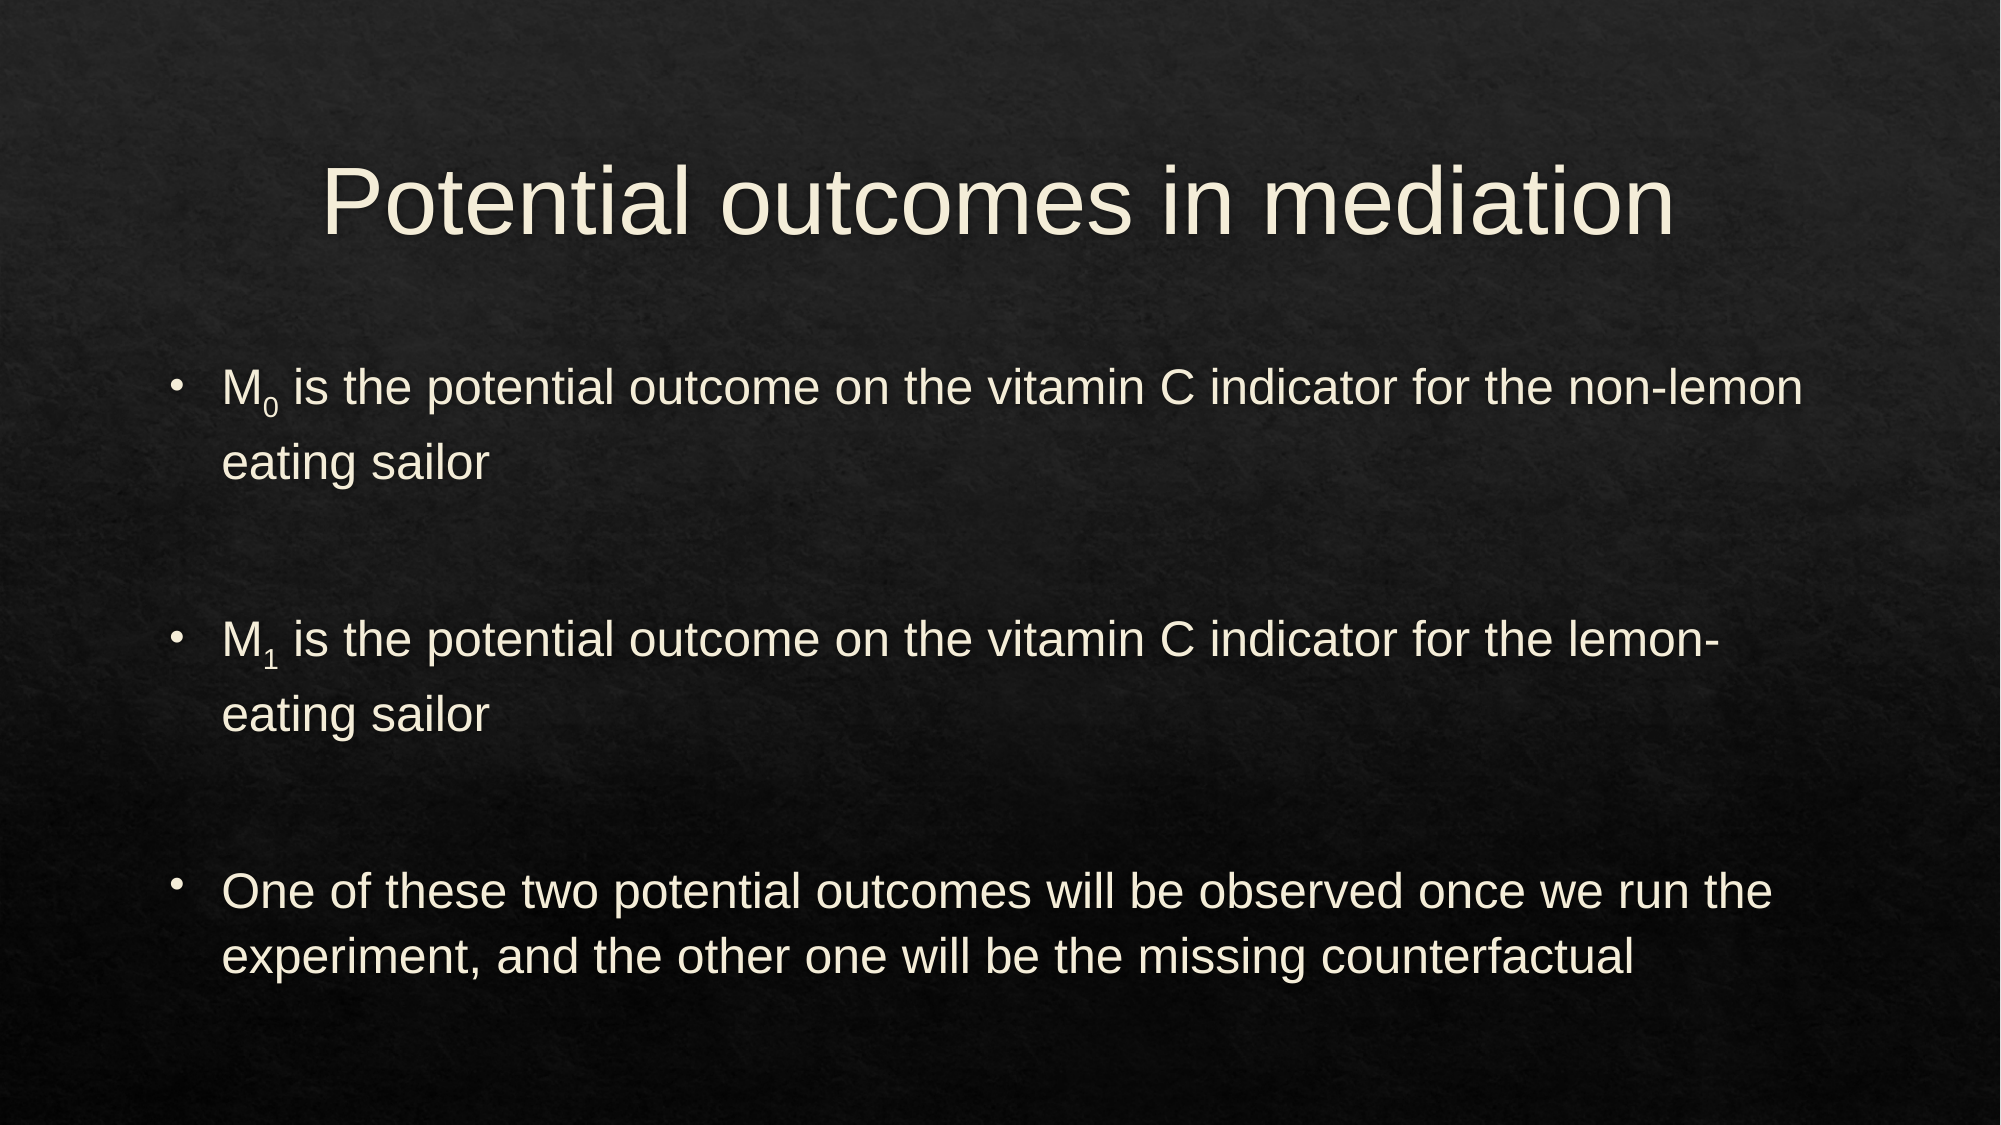

# Potential outcomes in mediation
M0 is the potential outcome on the vitamin C indicator for the non-lemon eating sailor

M1 is the potential outcome on the vitamin C indicator for the lemon-eating sailor

One of these two potential outcomes will be observed once we run the experiment, and the other one will be the missing counterfactual